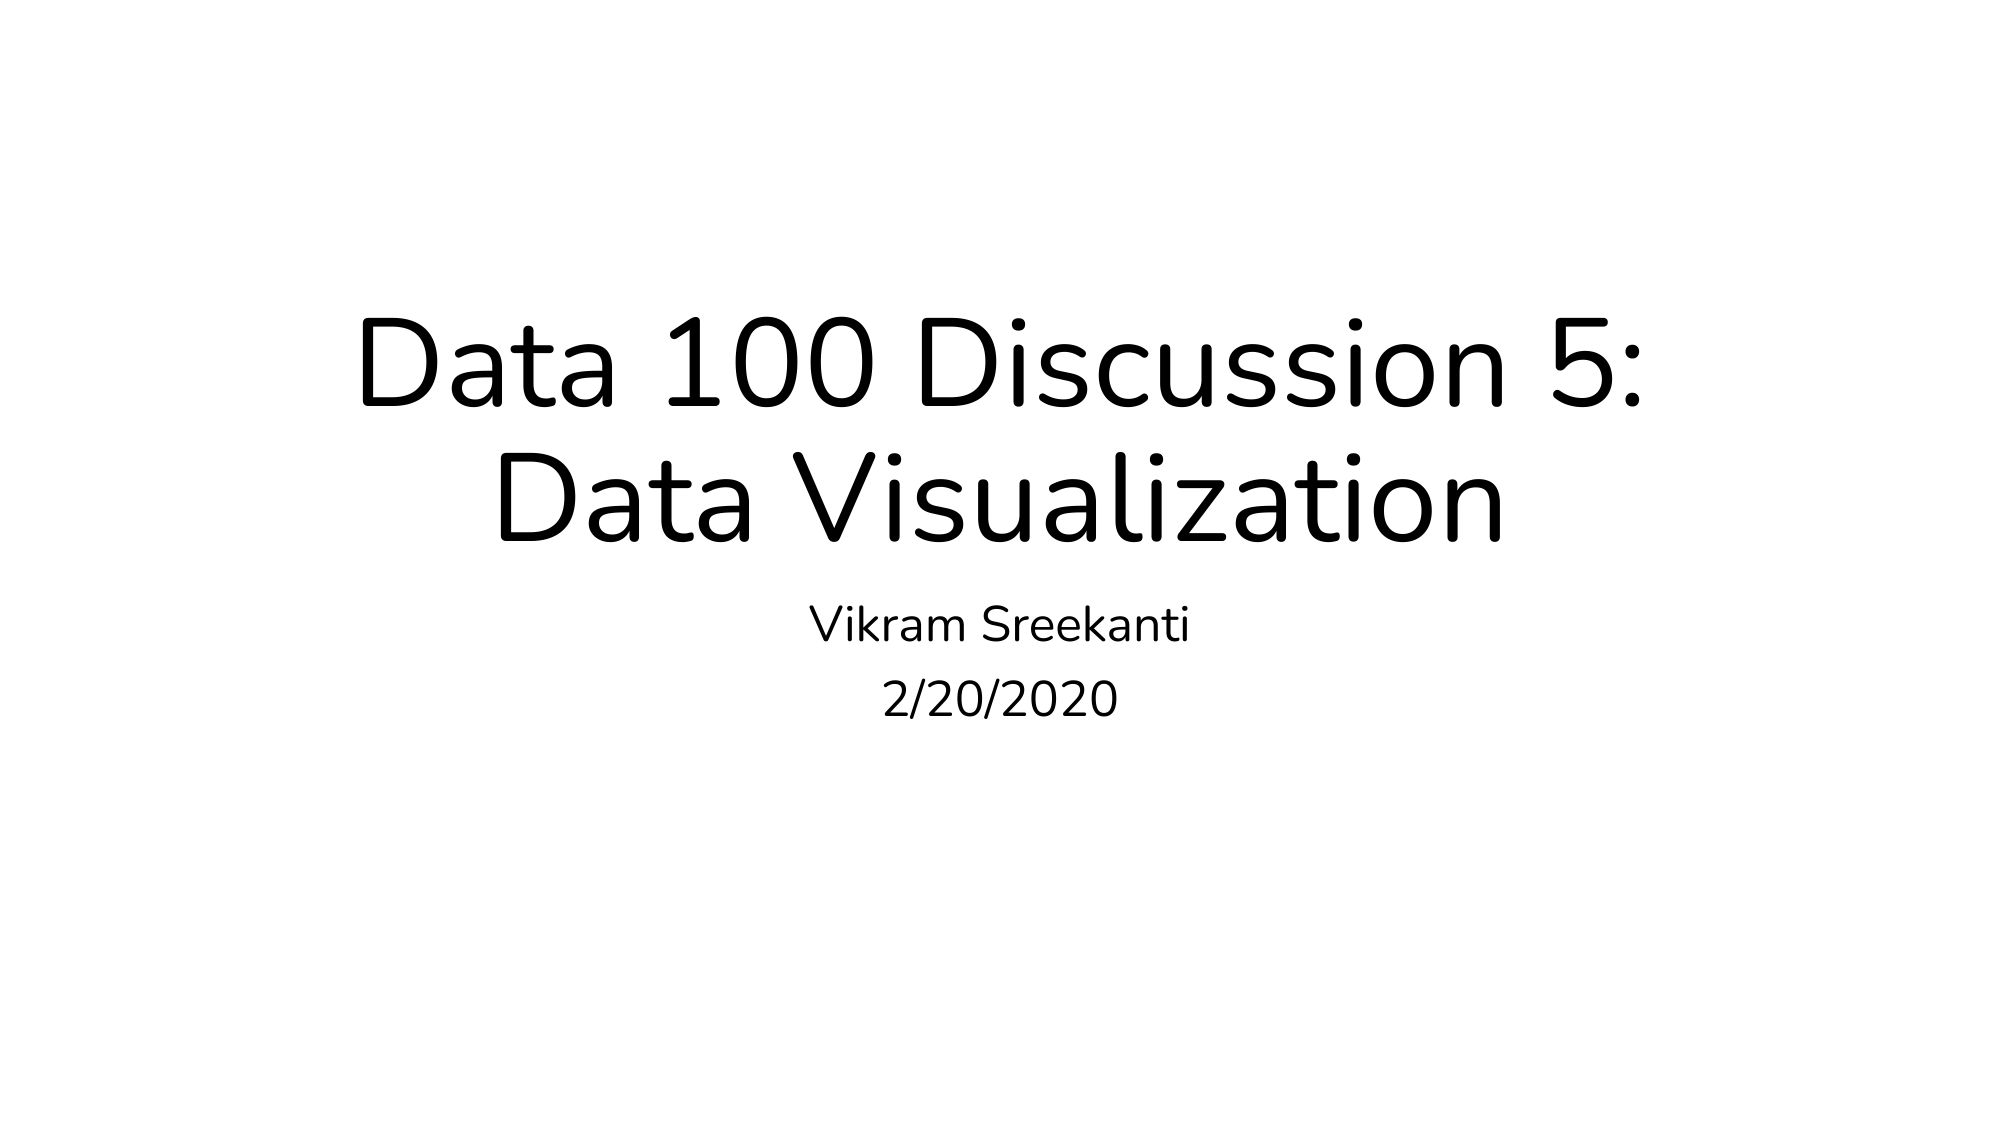

# Data 100 Discussion 5: Data Visualization
Vikram Sreekanti
2/20/2020